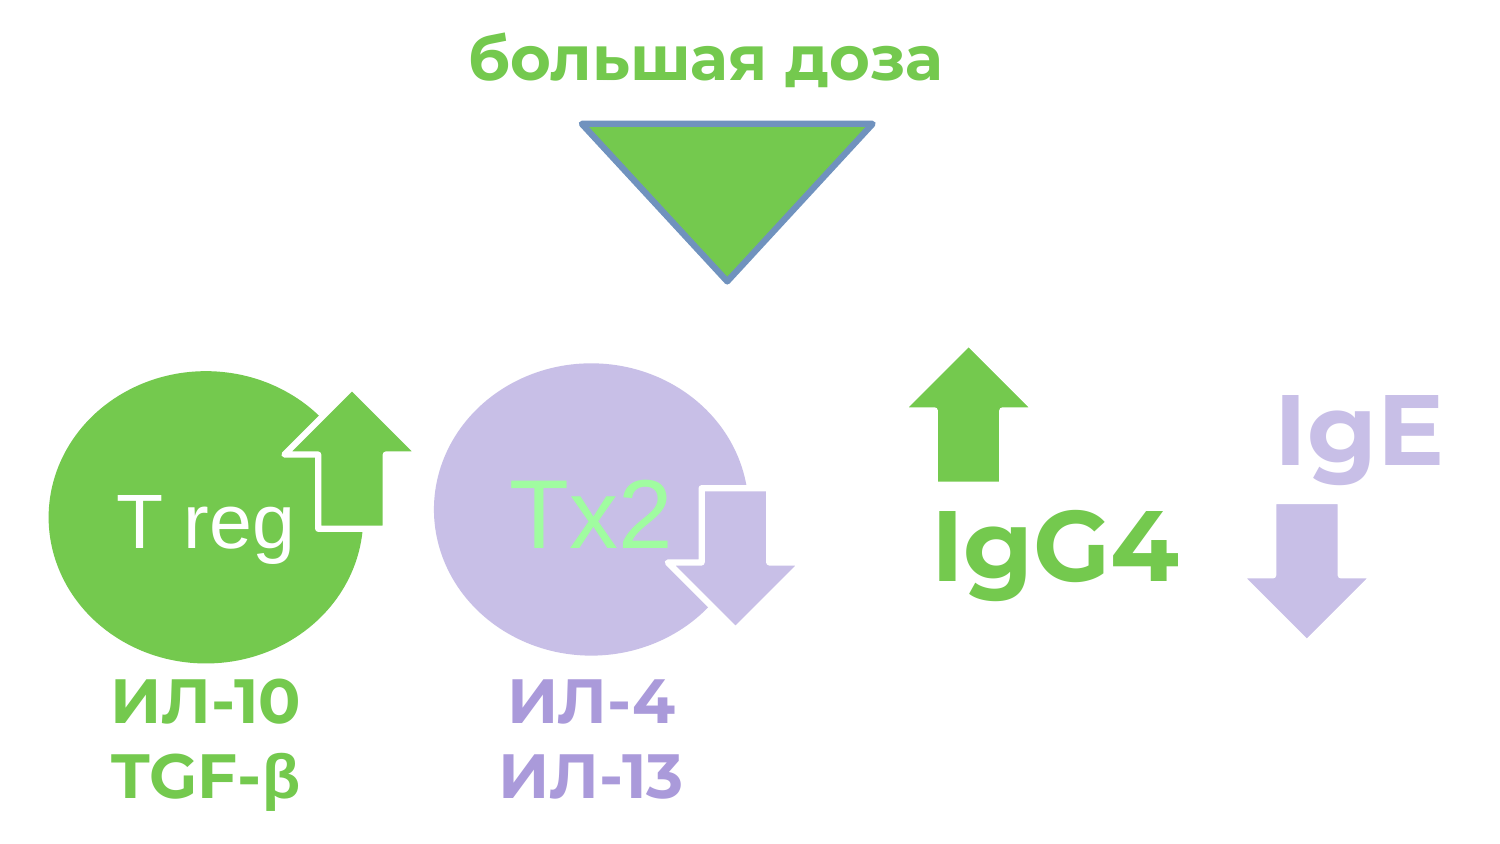

большая доза

IgE
Tx2
T reg

IgG4

ИЛ-10
TGF-β
ИЛ-4
ИЛ-13